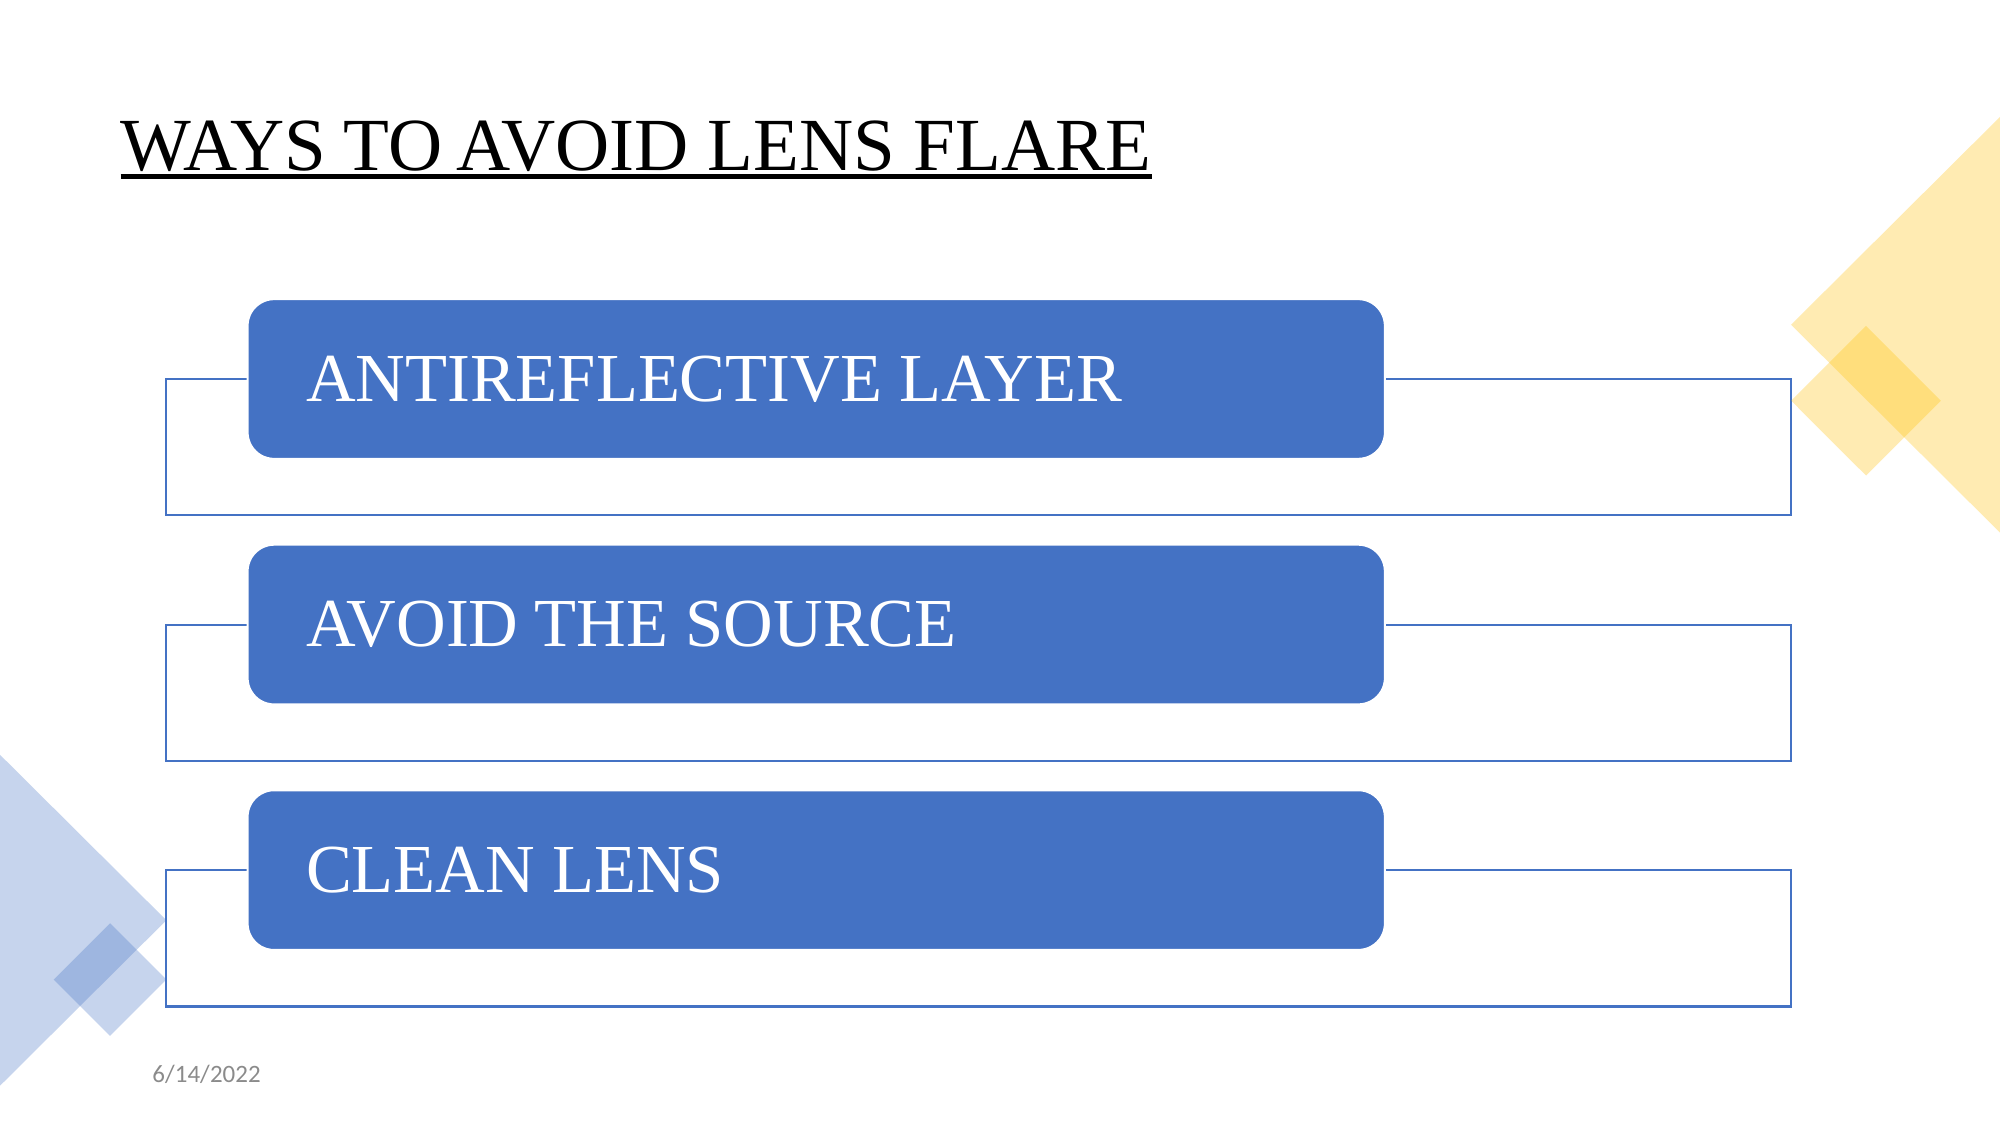

# WAYS TO AVOID LENS FLARE

ANTIREFLECTIVE LAYER
AVOID THE SOURCE
CLEAN LENS

6/14/2022
Dept. of Mechatronics, MIT Manipal
6